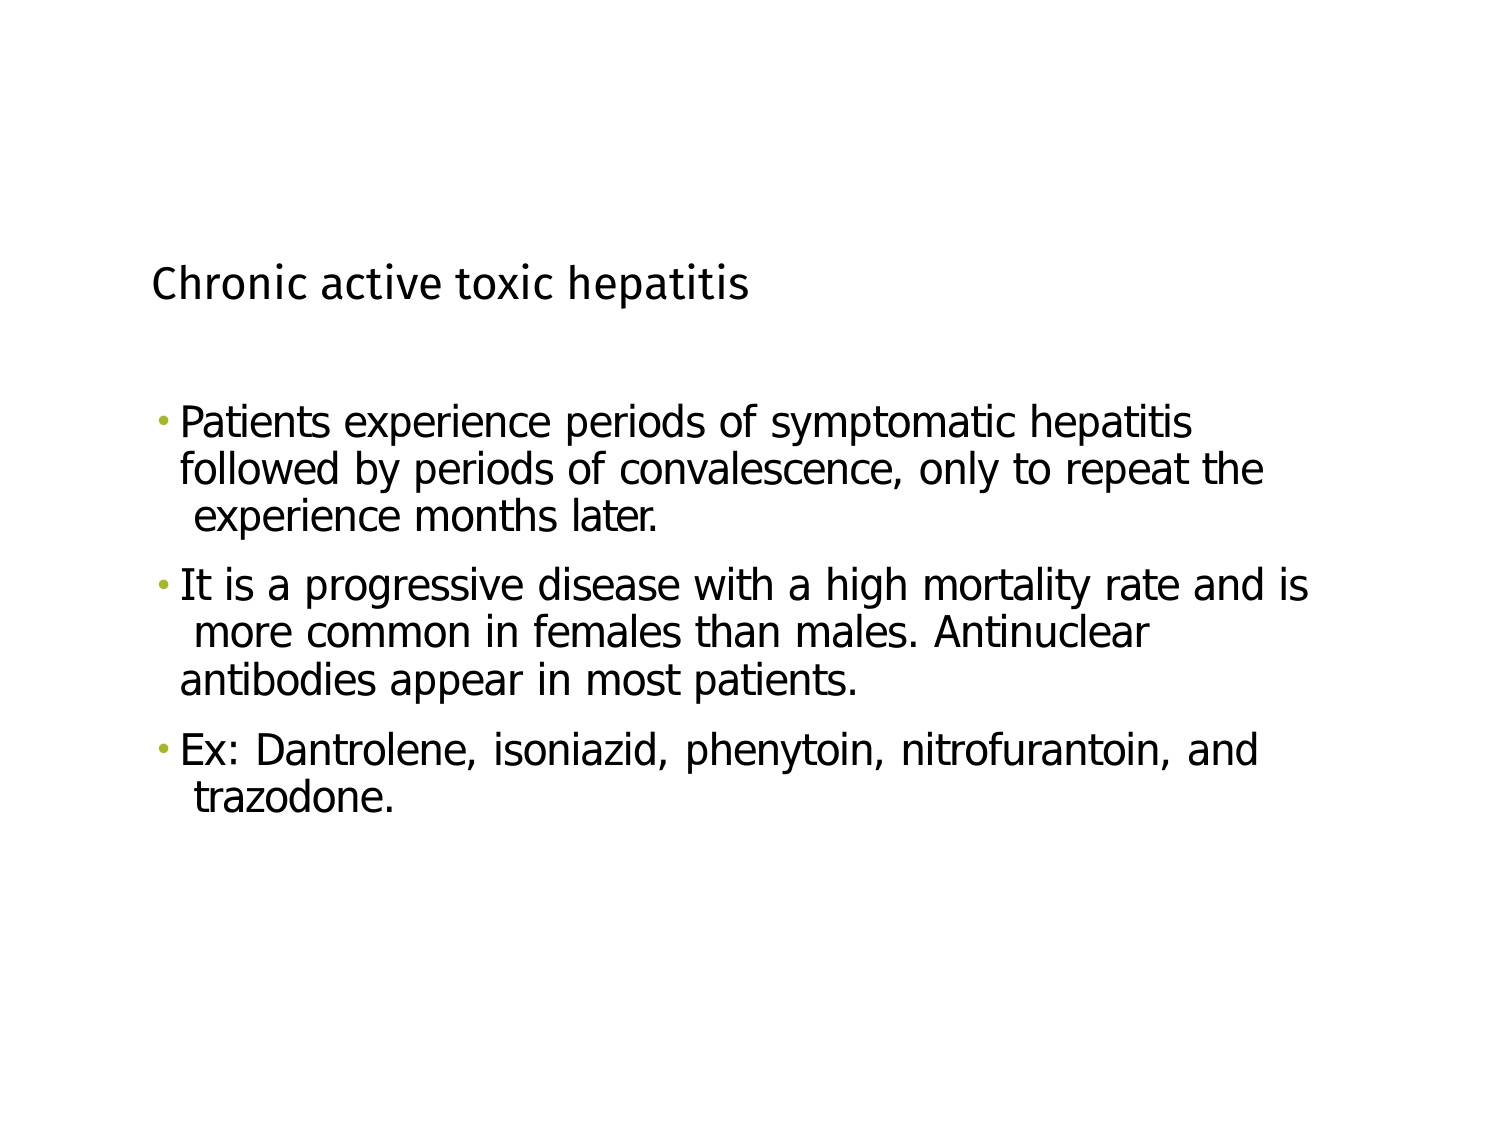

# Chronic active toxic hepatitis
Patients experience periods of symptomatic hepatitis  followed by periods of convalescence, only to repeat the  experience months later.
It is a progressive disease with a high mortality rate and is  more common in females than males. Antinuclear  antibodies appear in most patients.
Ex: Dantrolene, isoniazid, phenytoin, nitrofurantoin, and  trazodone.